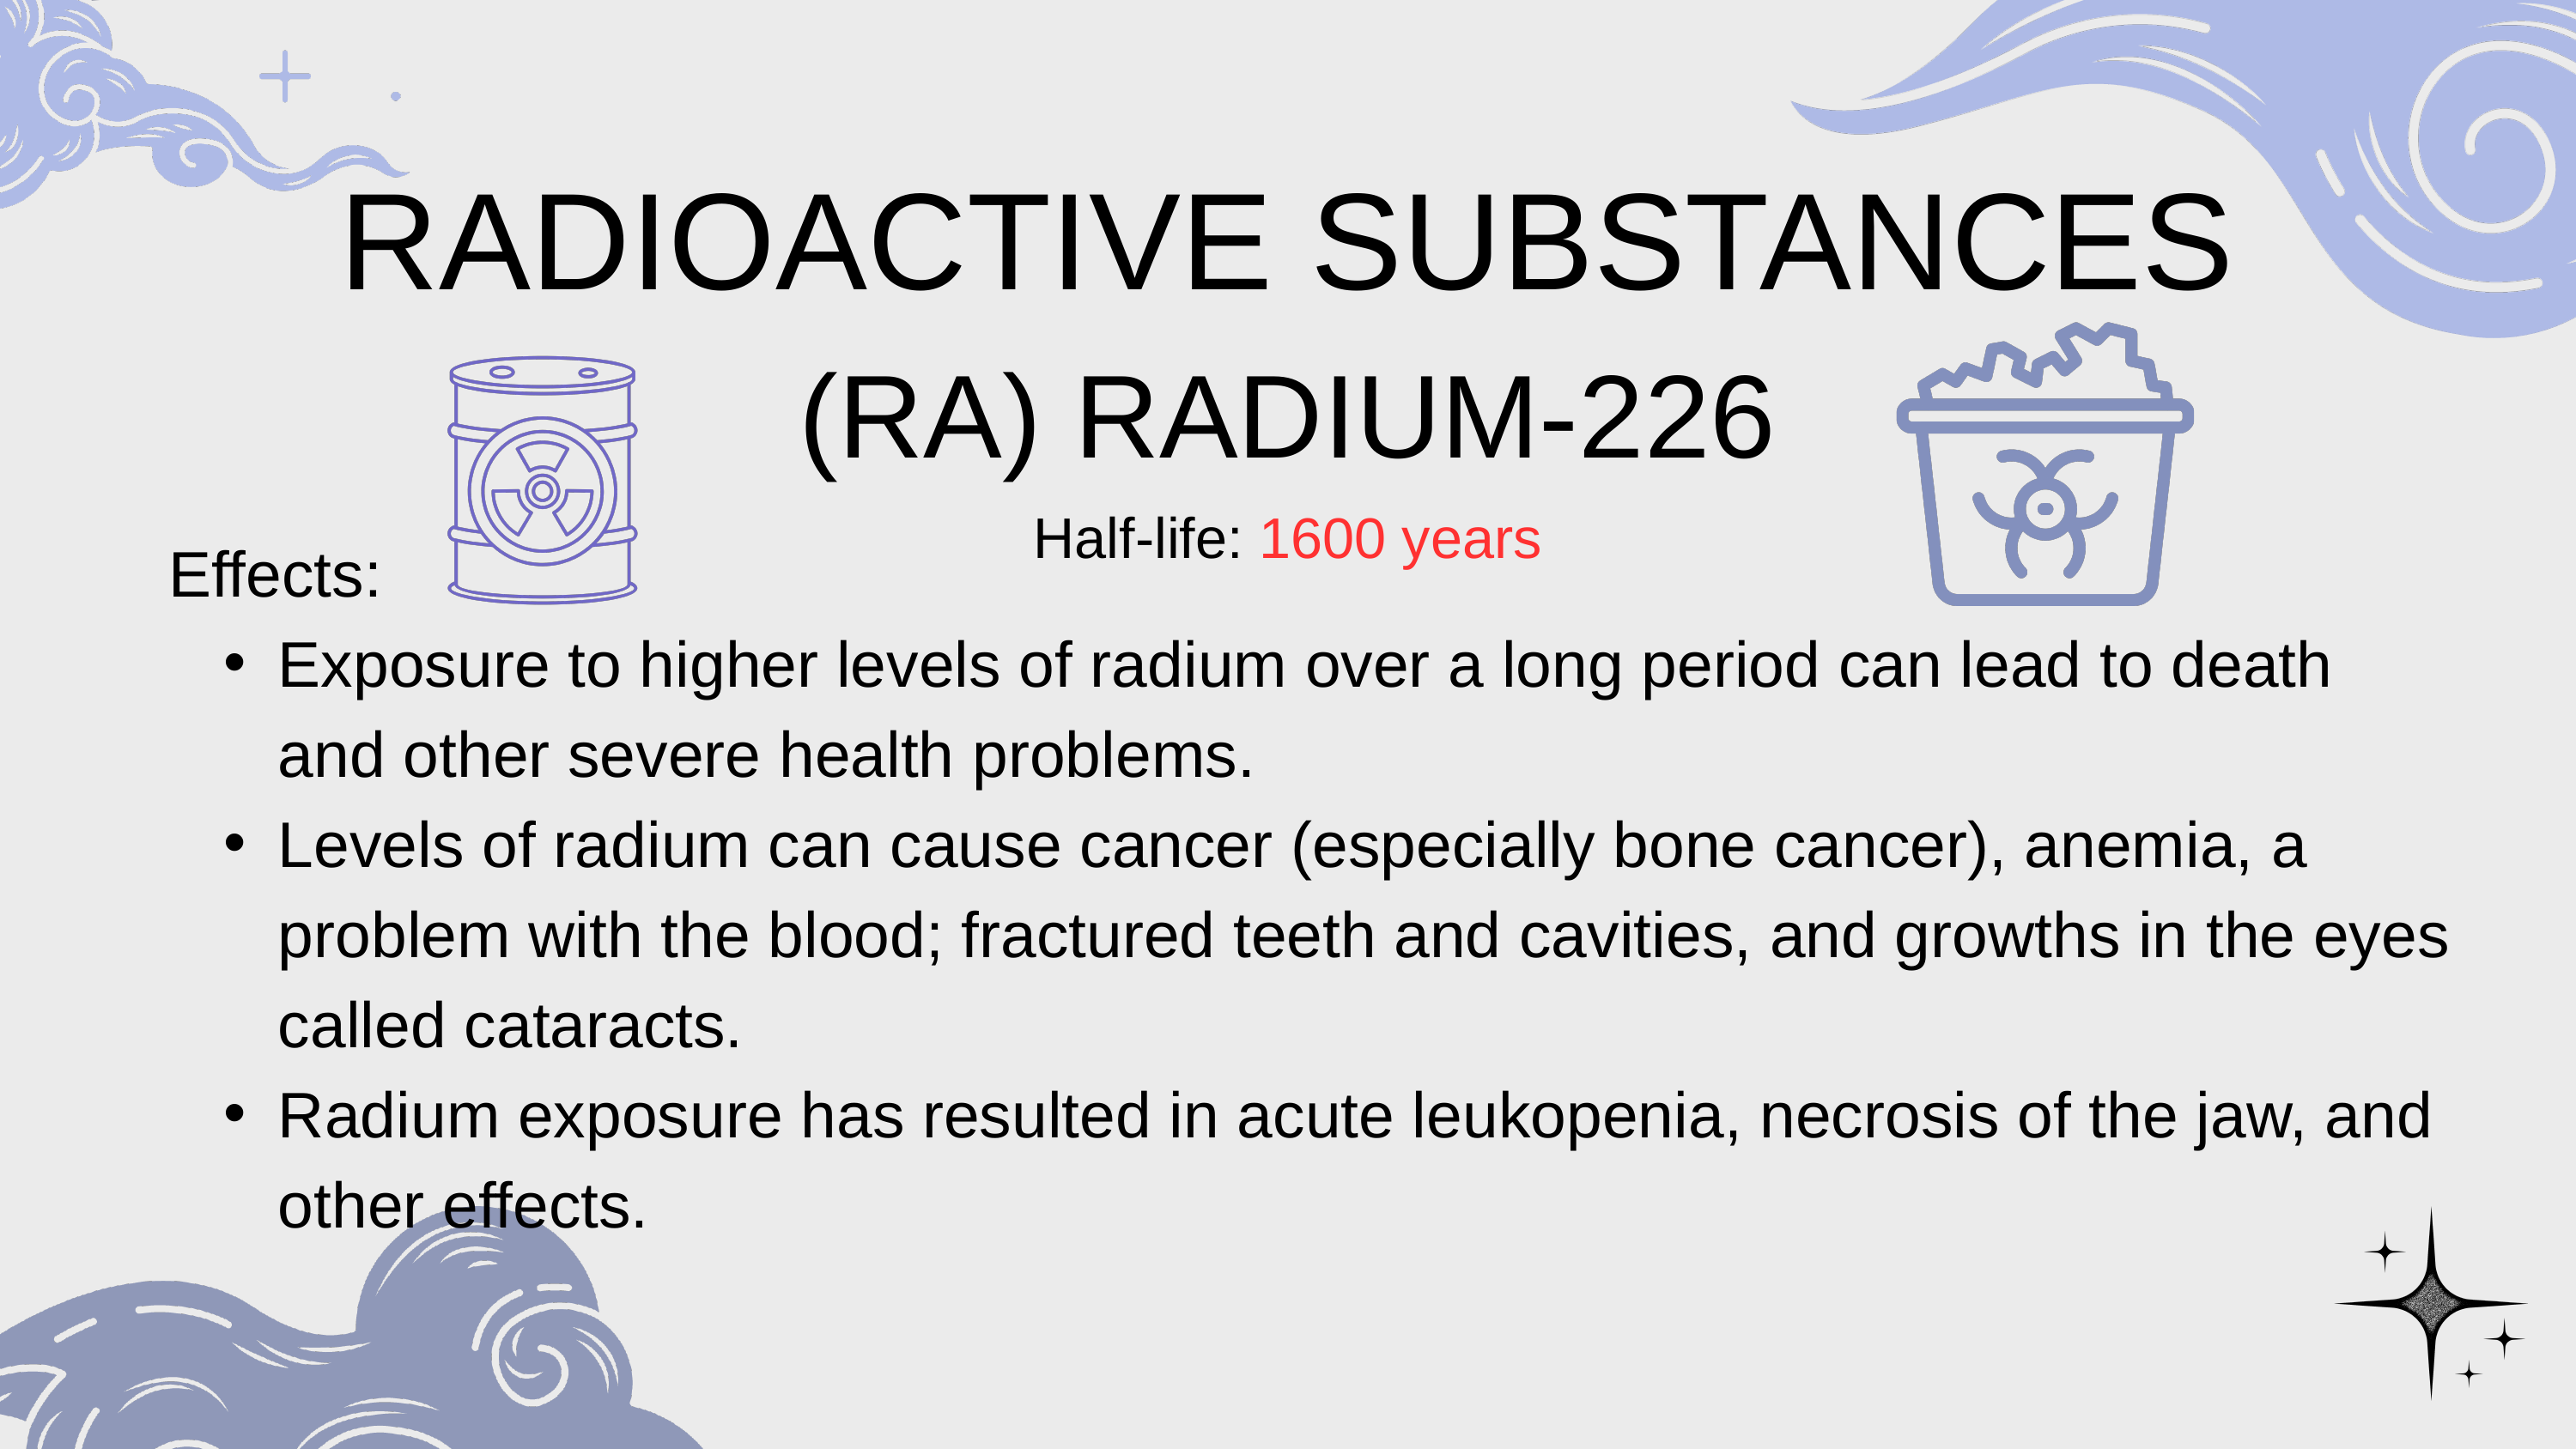

RADIOACTIVE SUBSTANCES
(RA) RADIUM-226

Half-life: 1600 years
Effects:
Exposure to higher levels of radium over a long period can lead to death and other severe health problems.
Levels of radium can cause cancer (especially bone cancer), anemia, a problem with the blood; fractured teeth and cavities, and growths in the eyes called cataracts.
Radium exposure has resulted in acute leukopenia, necrosis of the jaw, and other effects.